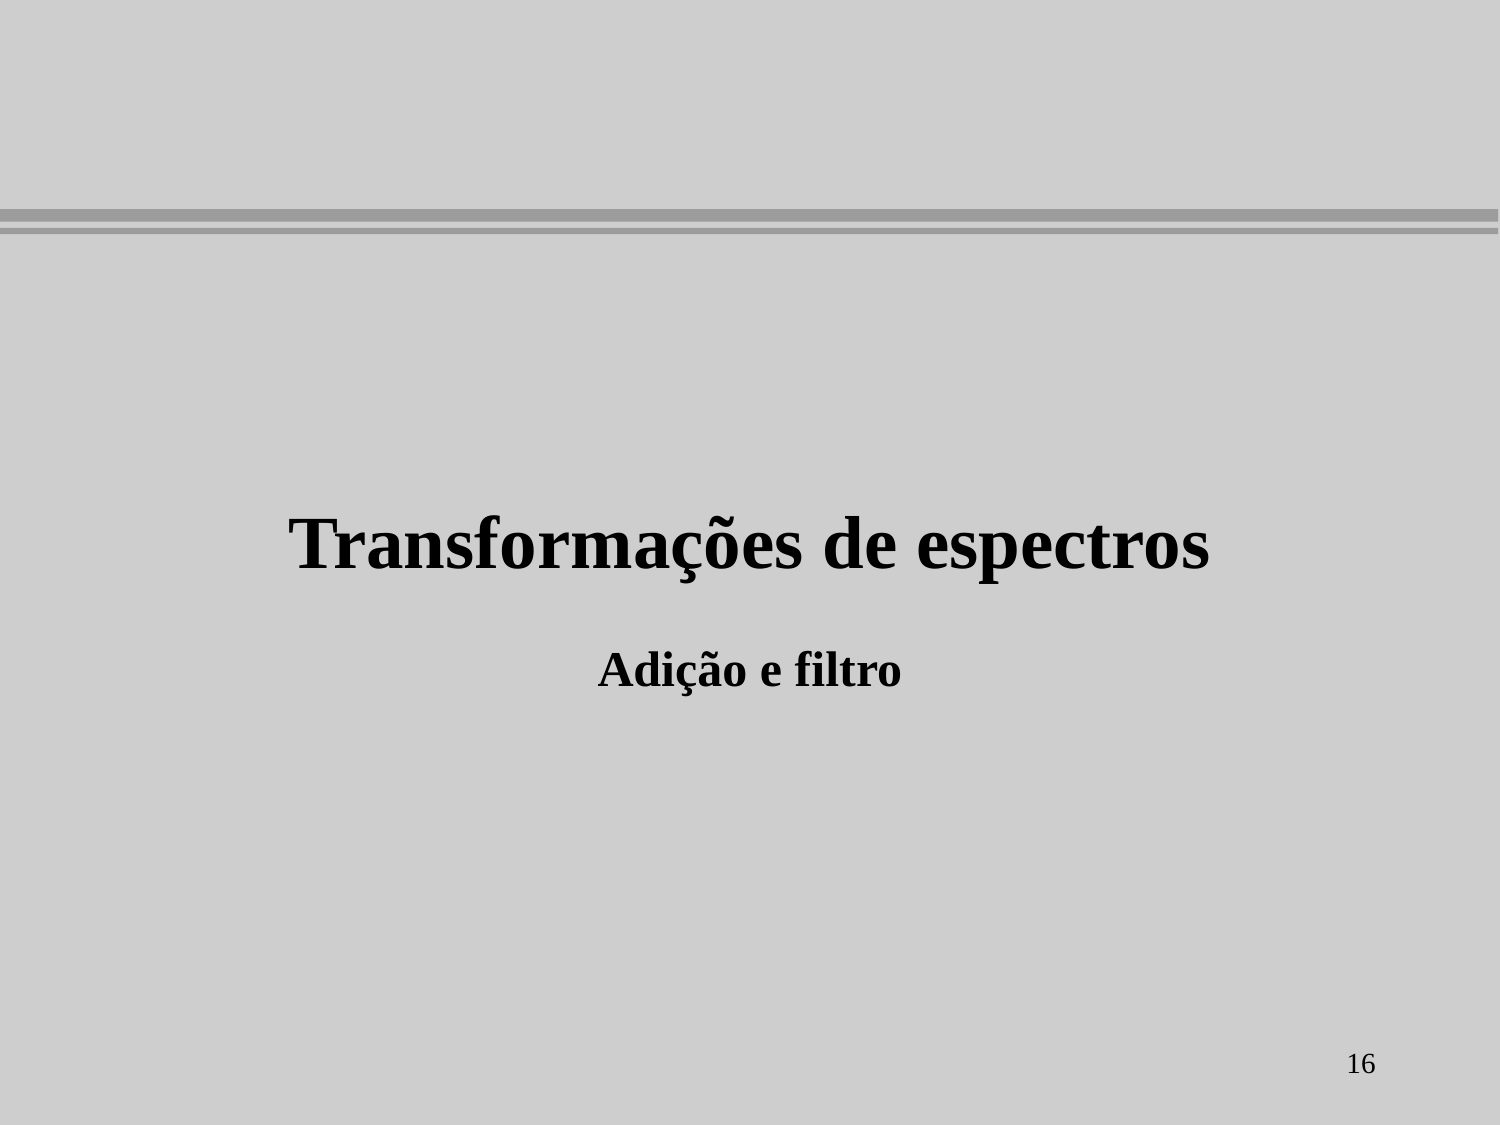

# Transformações de espectros
Adição e filtro
16